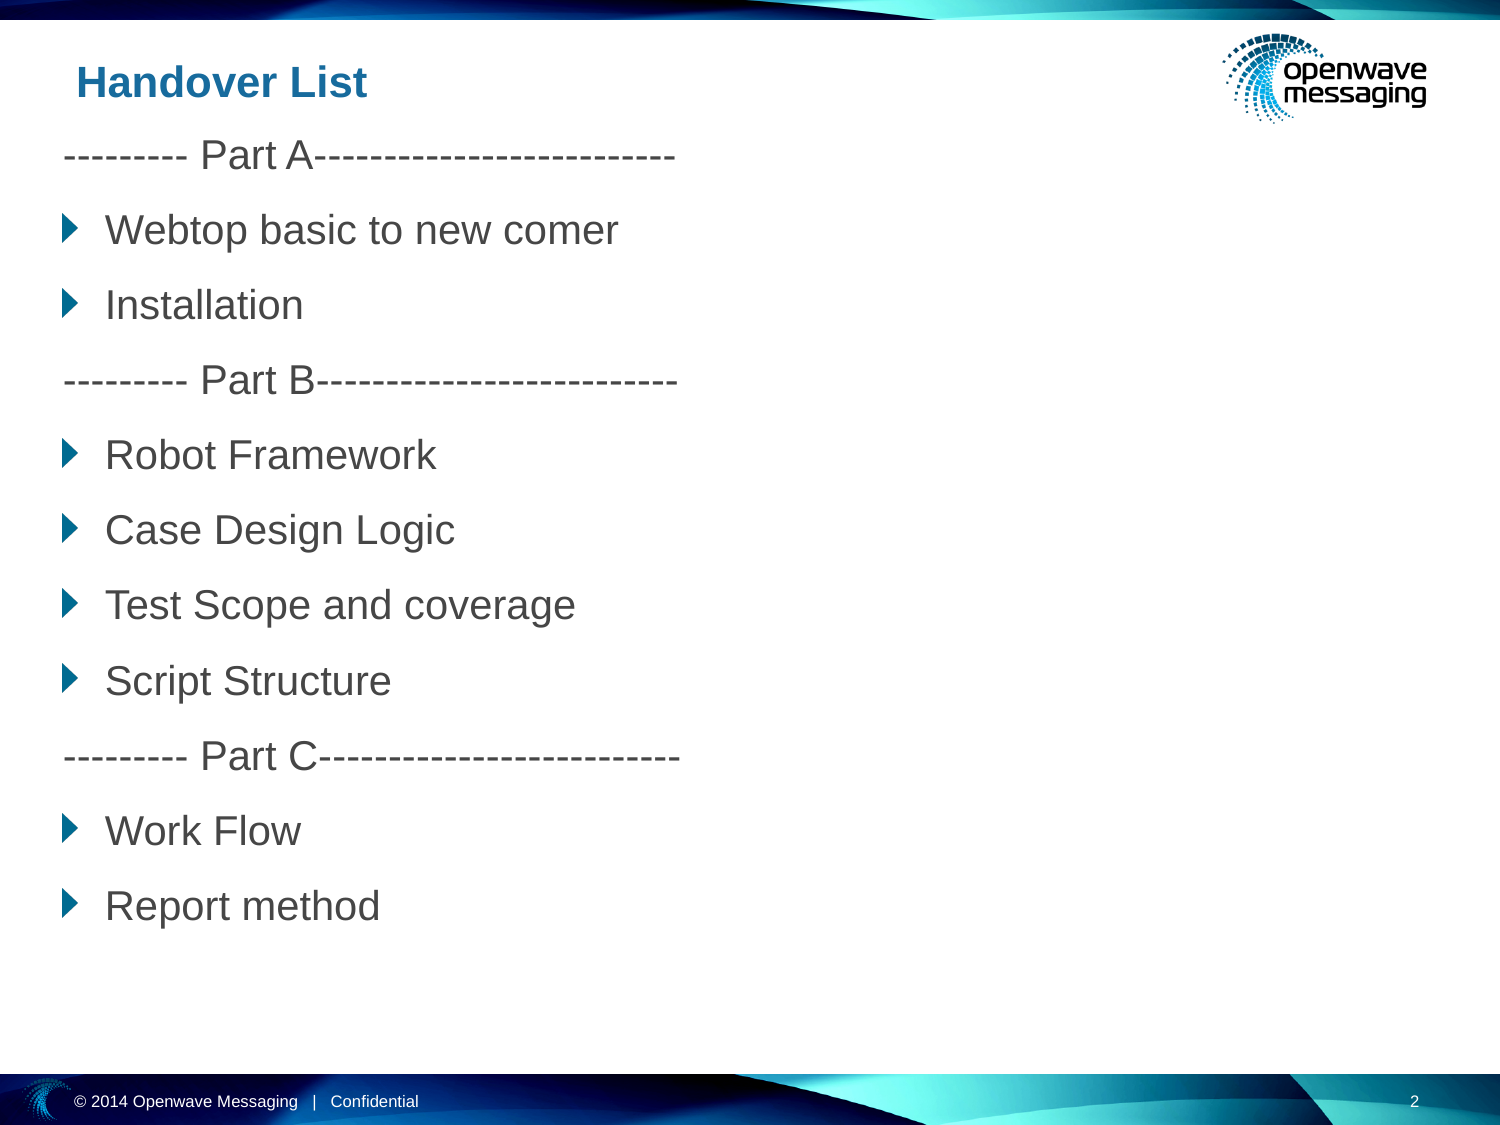

# Handover List
--------- Part A--------------------------
Webtop basic to new comer
Installation
--------- Part B--------------------------
Robot Framework
Case Design Logic
Test Scope and coverage
Script Structure
--------- Part C--------------------------
Work Flow
Report method